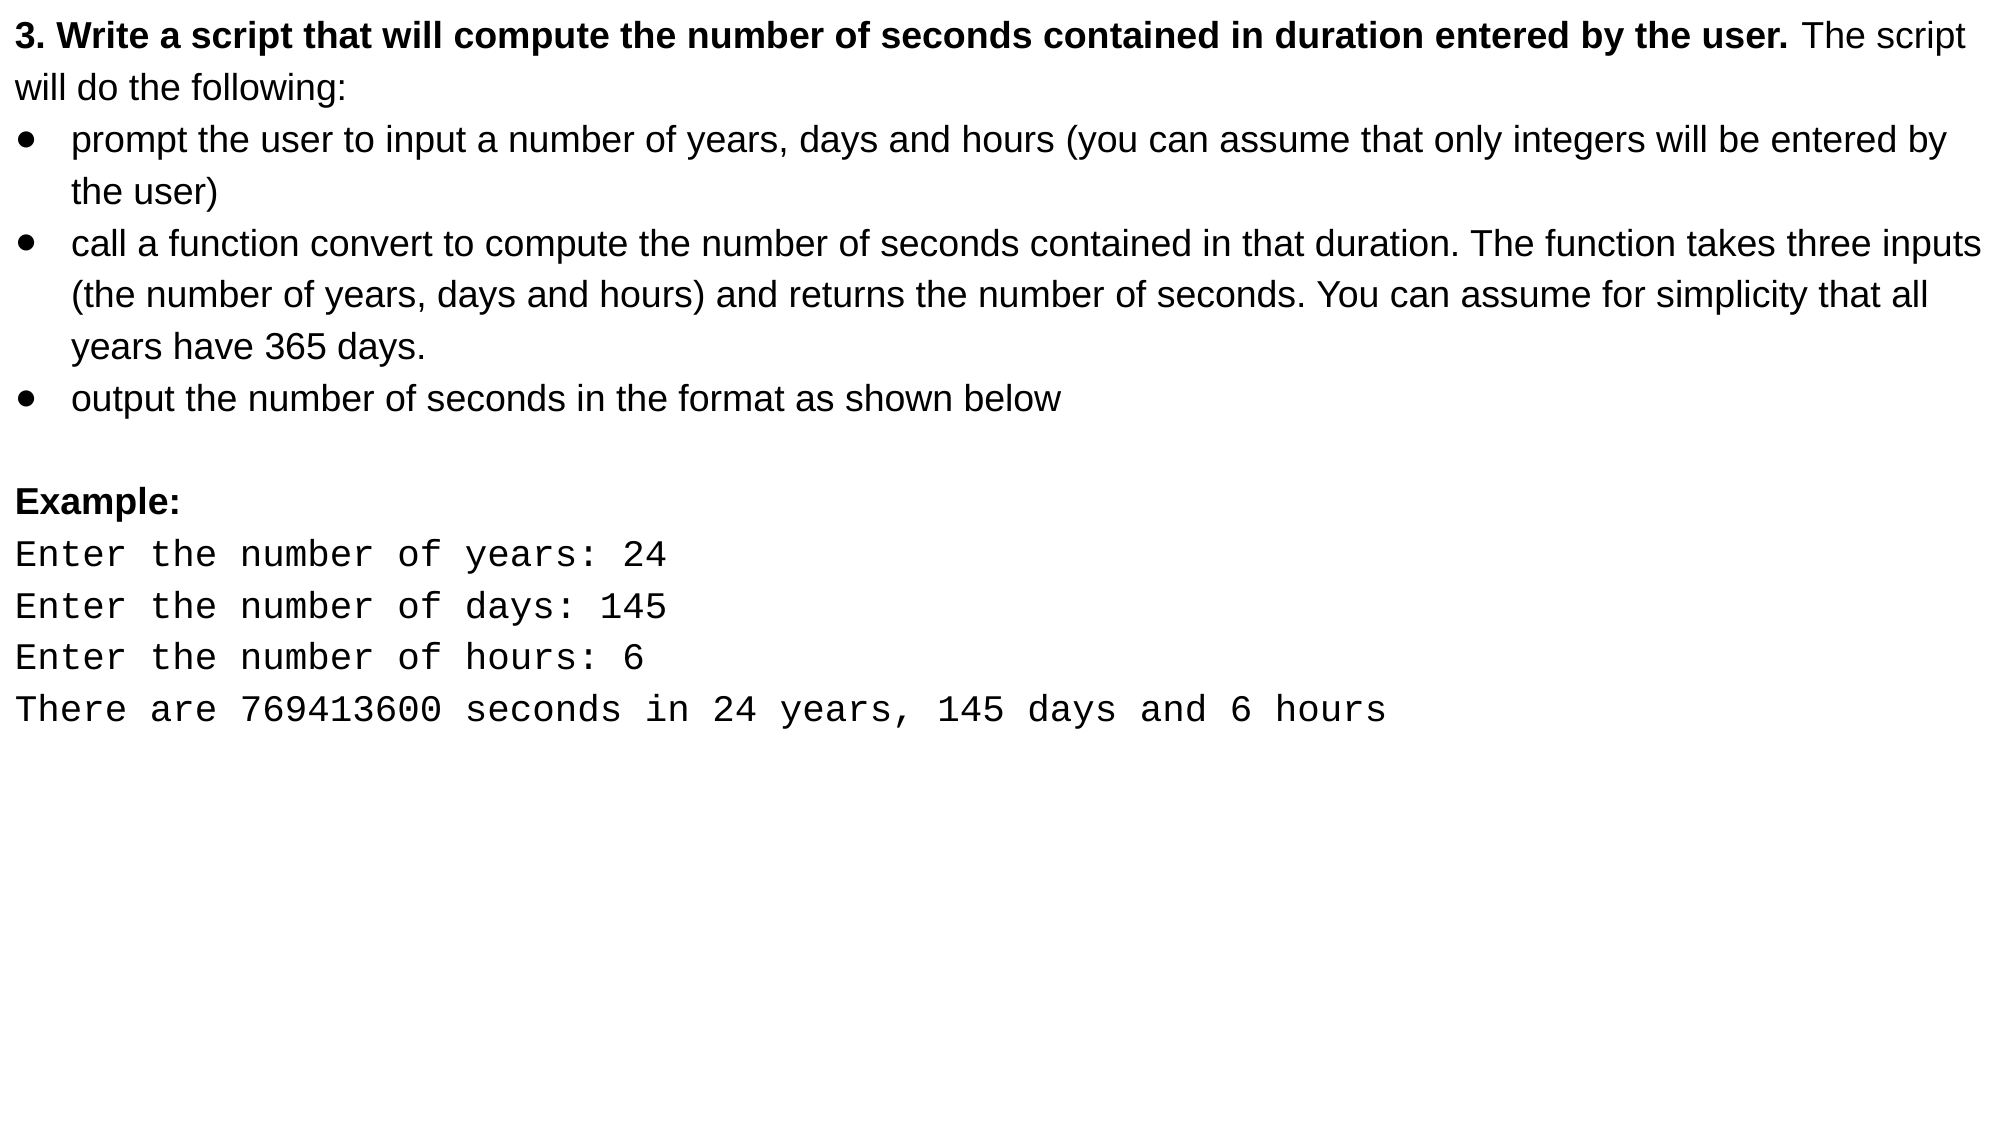

3. Write a script that will compute the number of seconds contained in duration entered by the user. The script will do the following:
prompt the user to input a number of years, days and hours (you can assume that only integers will be entered by the user)
call a function convert to compute the number of seconds contained in that duration. The function takes three inputs (the number of years, days and hours) and returns the number of seconds. You can assume for simplicity that all years have 365 days.
output the number of seconds in the format as shown below

Example:
Enter the number of years: 24
Enter the number of days: 145
Enter the number of hours: 6
There are 769413600 seconds in 24 years, 145 days and 6 hours